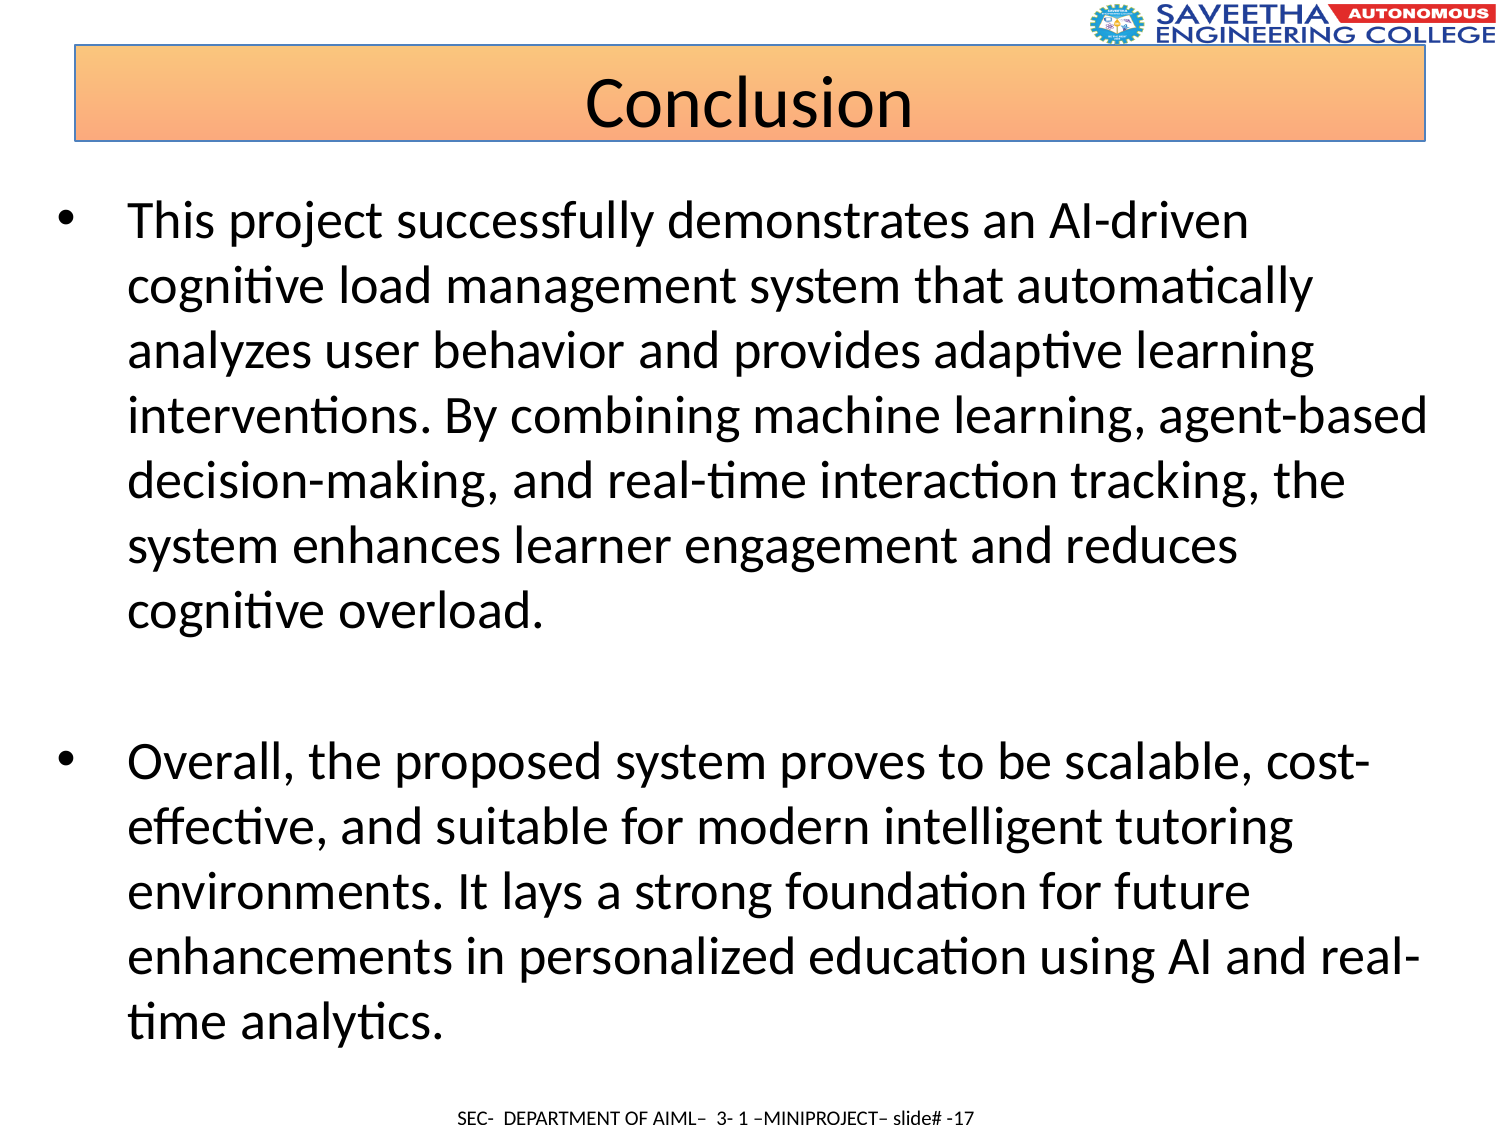

Conclusion
This project successfully demonstrates an AI-driven cognitive load management system that automatically analyzes user behavior and provides adaptive learning interventions. By combining machine learning, agent-based decision-making, and real-time interaction tracking, the system enhances learner engagement and reduces cognitive overload.

Overall, the proposed system proves to be scalable, cost-effective, and suitable for modern intelligent tutoring environments. It lays a strong foundation for future enhancements in personalized education using AI and real-time analytics.